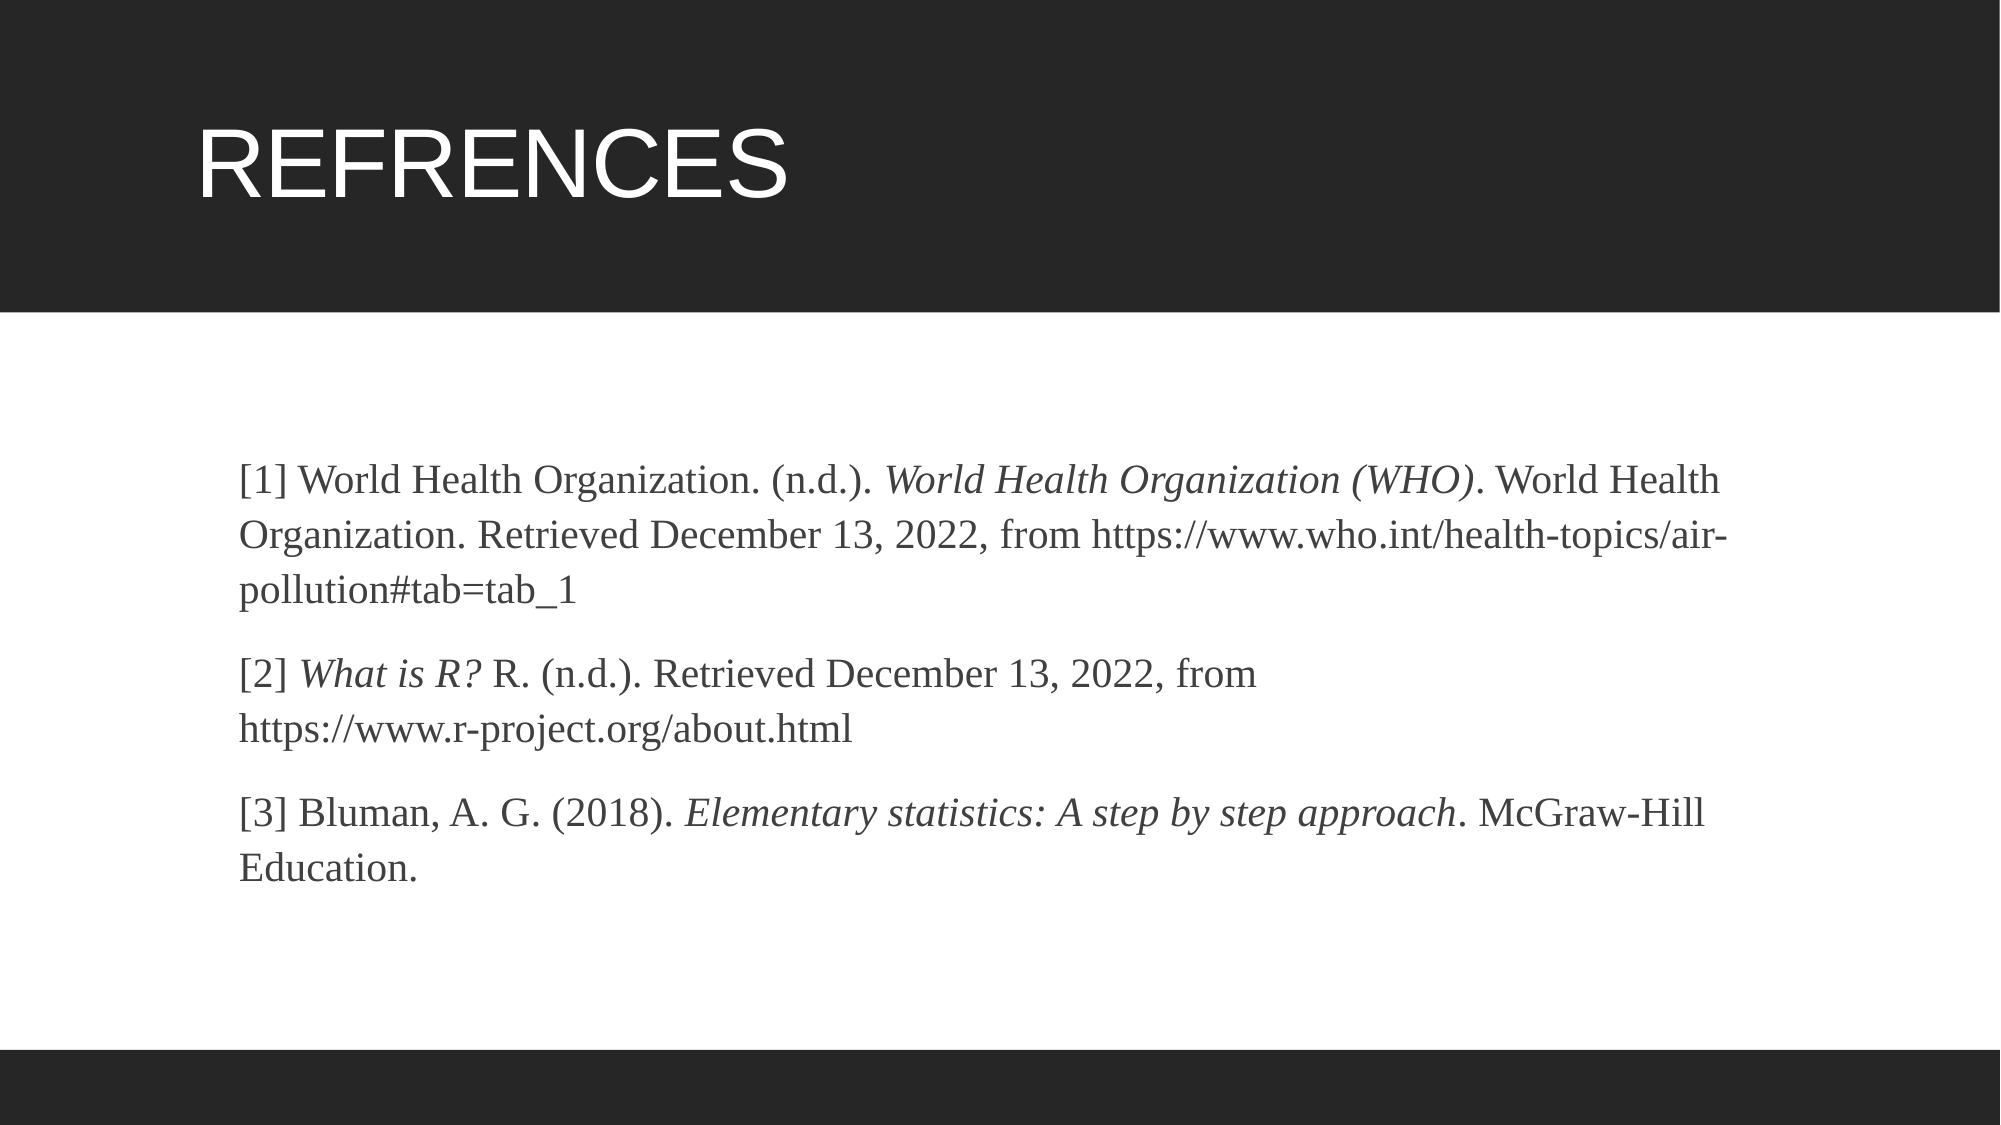

# REFRENCES
[1] World Health Organization. (n.d.). World Health Organization (WHO). World Health Organization. Retrieved December 13, 2022, from https://www.who.int/health-topics/air-pollution#tab=tab_1
[2] What is R? R. (n.d.). Retrieved December 13, 2022, from https://www.r-project.org/about.html
[3] Bluman, A. G. (2018). Elementary statistics: A step by step approach. McGraw-Hill Education.